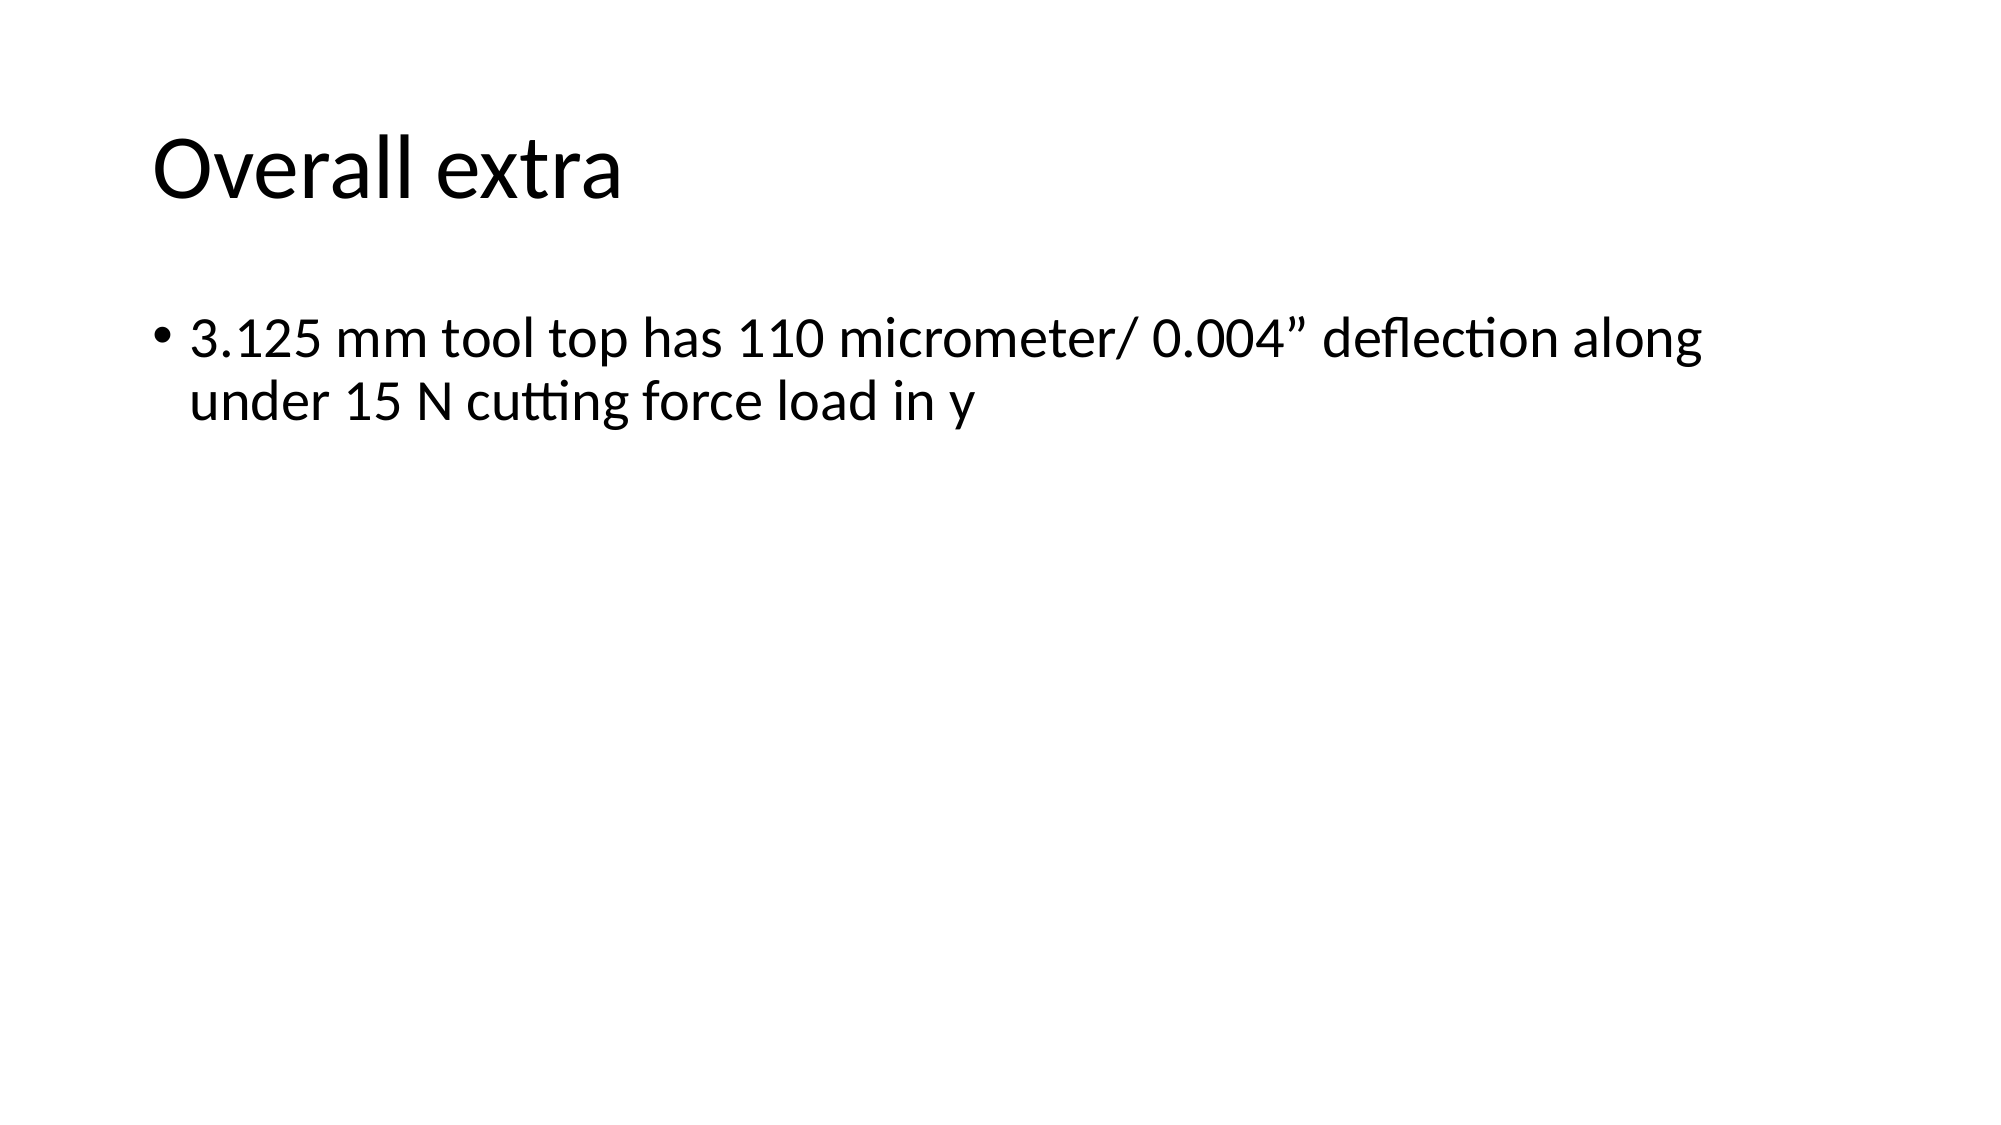

# Overall extra
3.125 mm tool top has 110 micrometer/ 0.004” deflection along under 15 N cutting force load in y